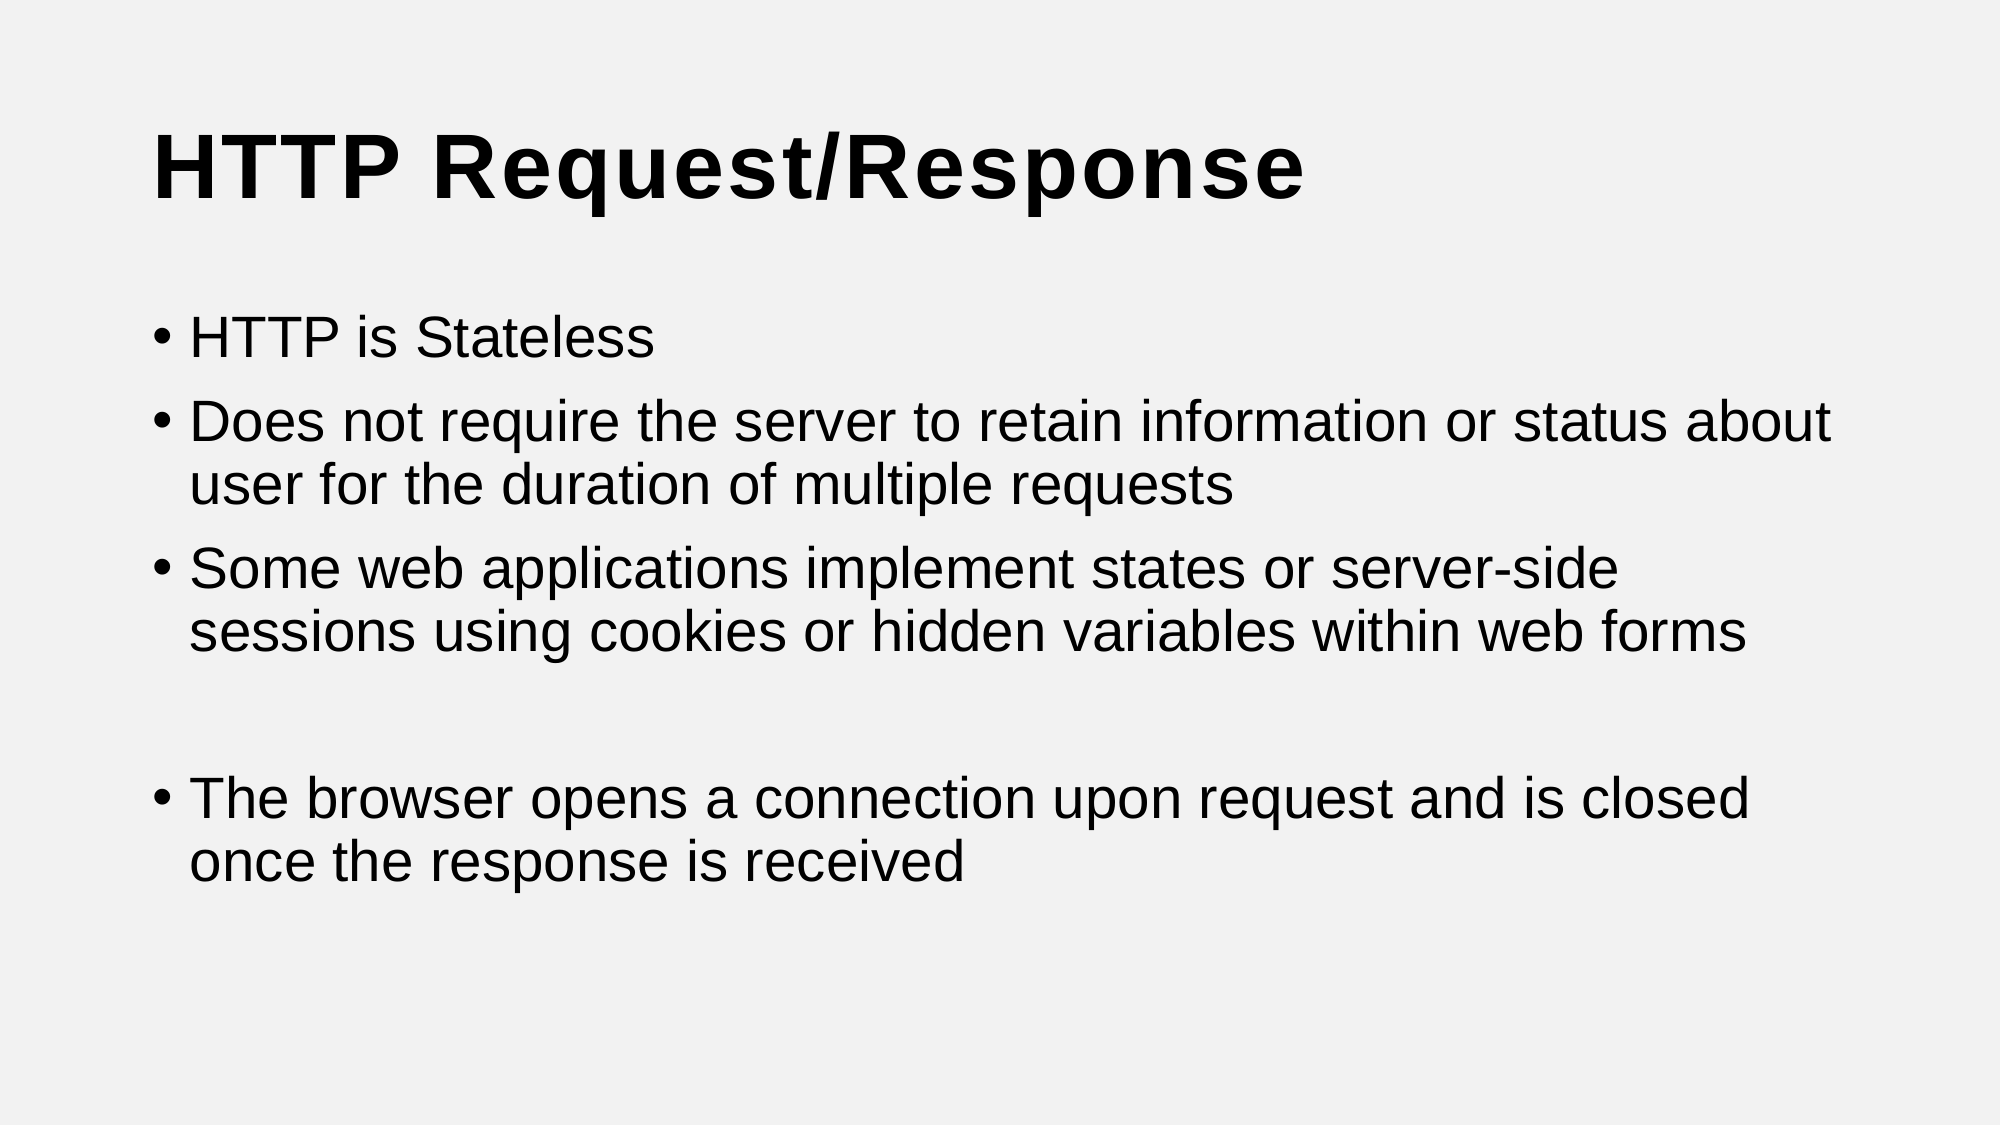

# HTTP Request/Response
HTTP is Stateless
Does not require the server to retain information or status about user for the duration of multiple requests
Some web applications implement states or server-side sessions using cookies or hidden variables within web forms

The browser opens a connection upon request and is closed once the response is received